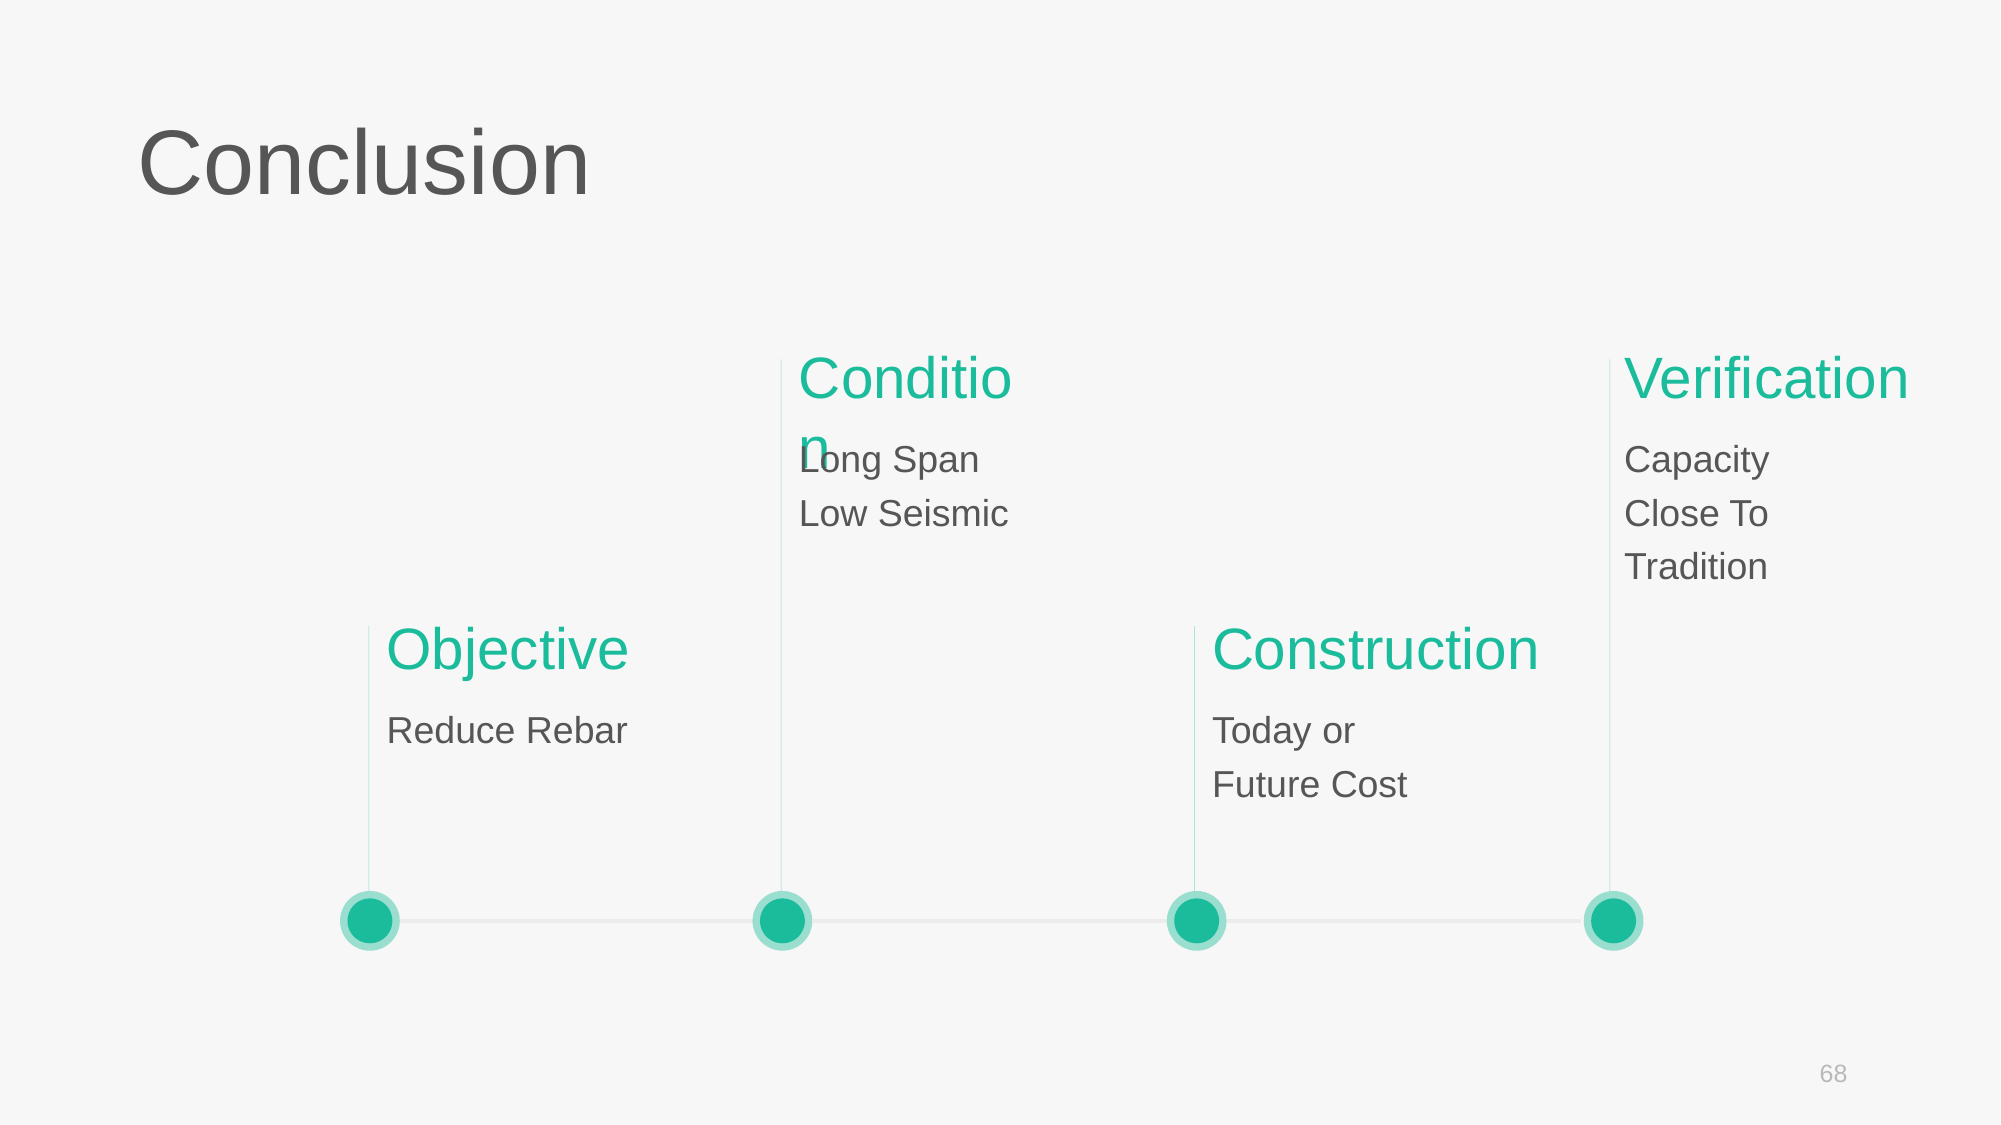

Conclusion
Condition
Verification
Long Span
Low Seismic
Capacity Close To Tradition
Objective
Construction
Reduce Rebar
Today or Future Cost

68